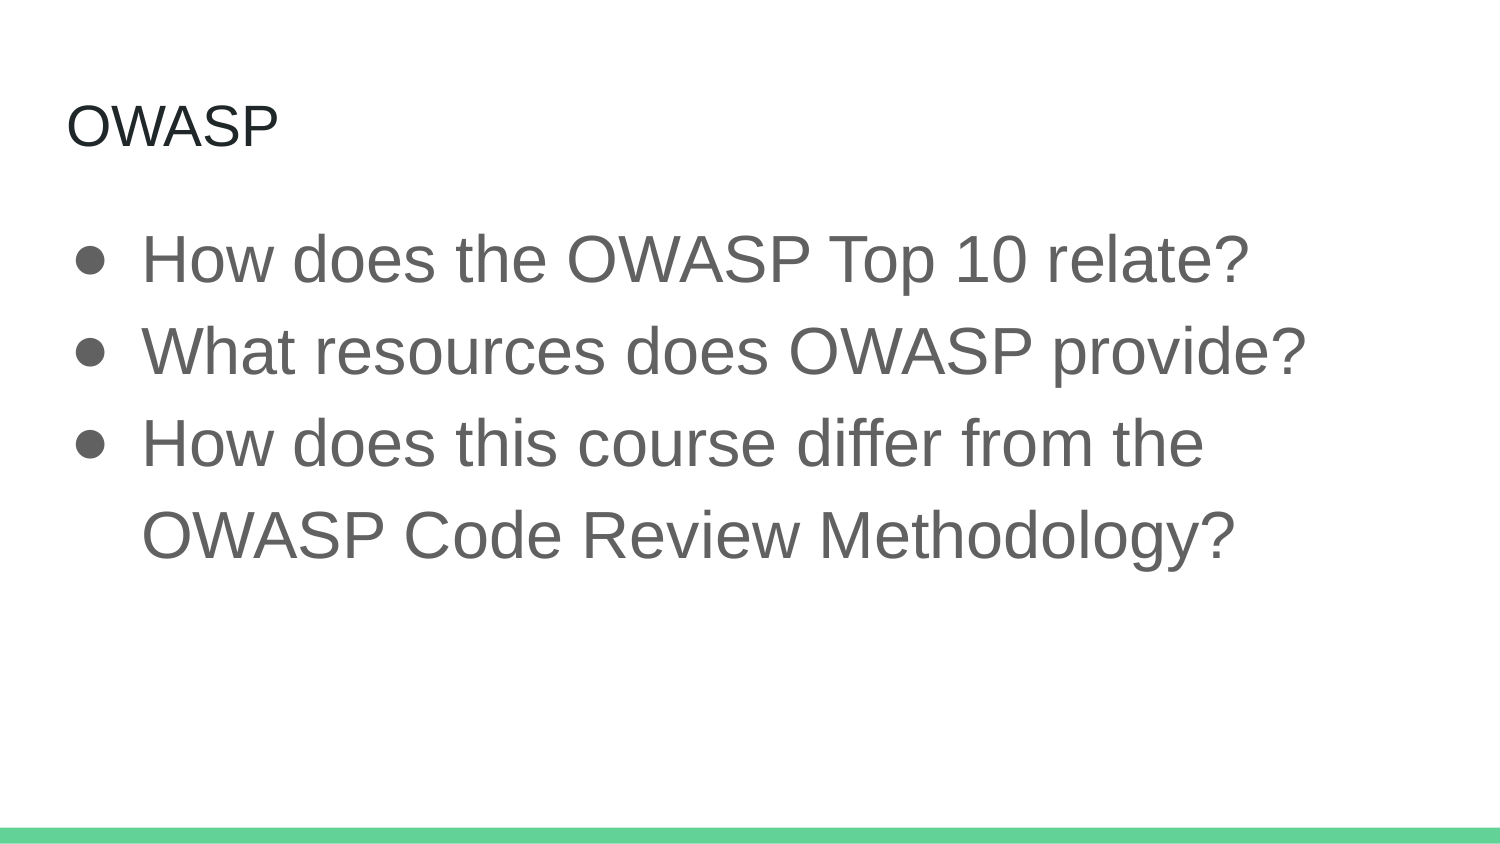

# OWASP
How does the OWASP Top 10 relate?
What resources does OWASP provide?
How does this course differ from the OWASP Code Review Methodology?